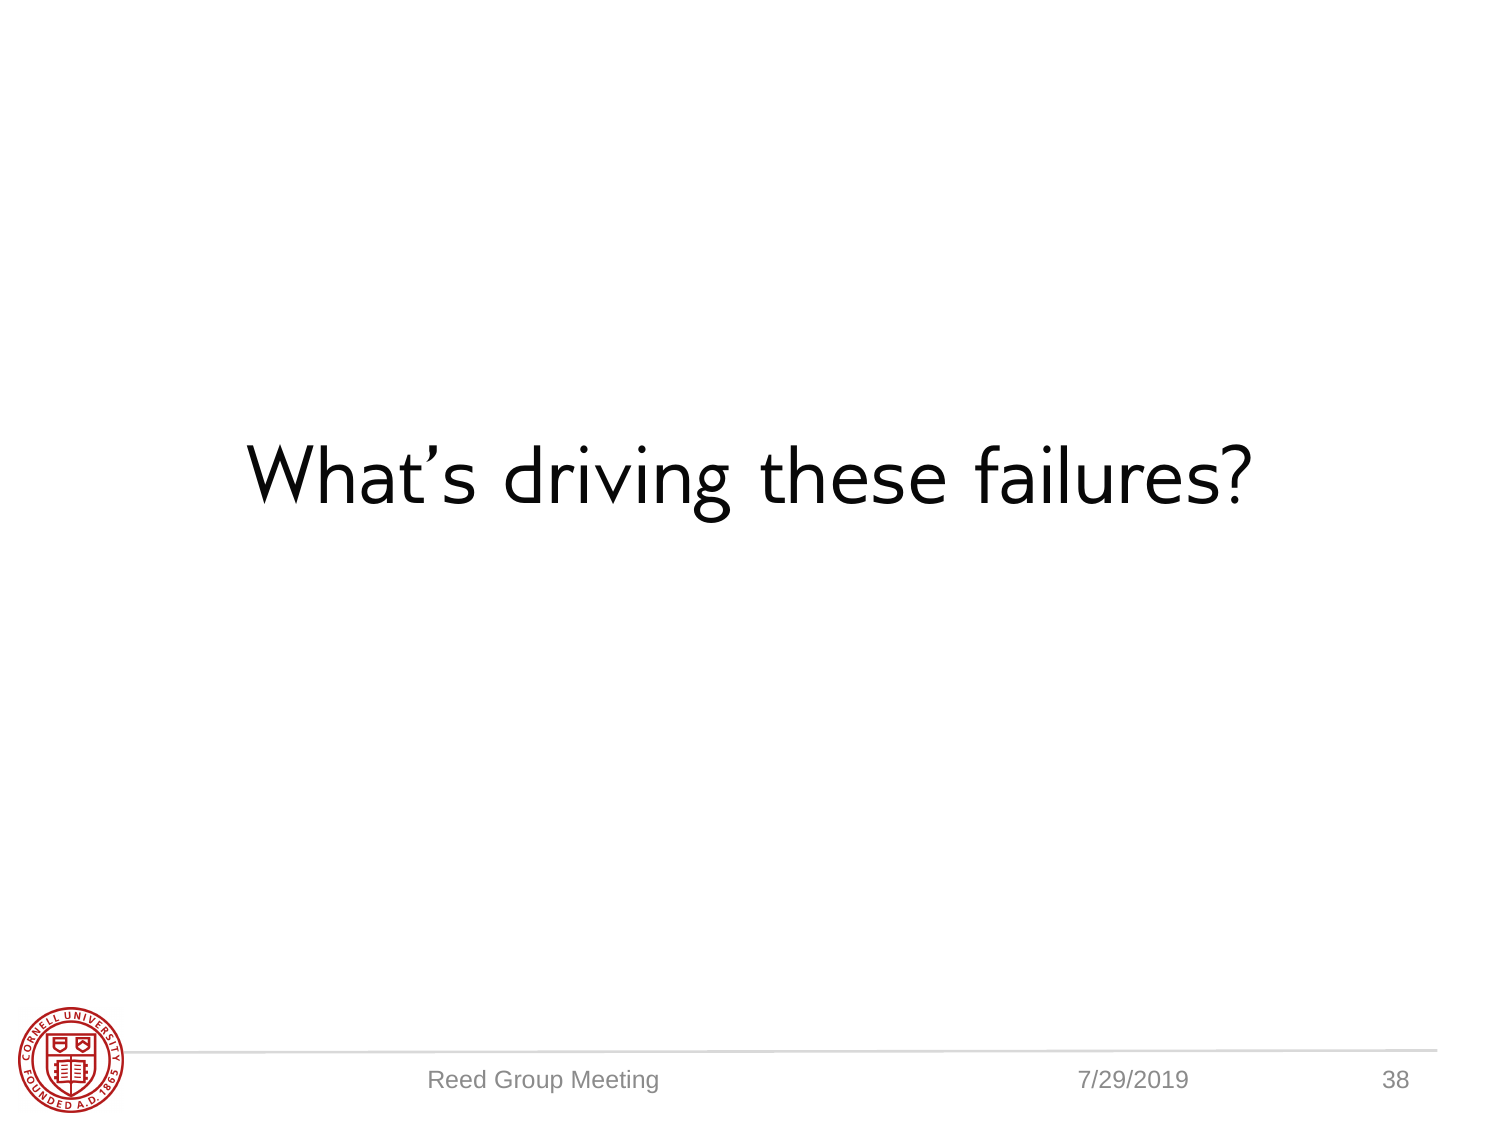

# What’s driving these failures?
Reed Group Meeting
7/29/2019
38